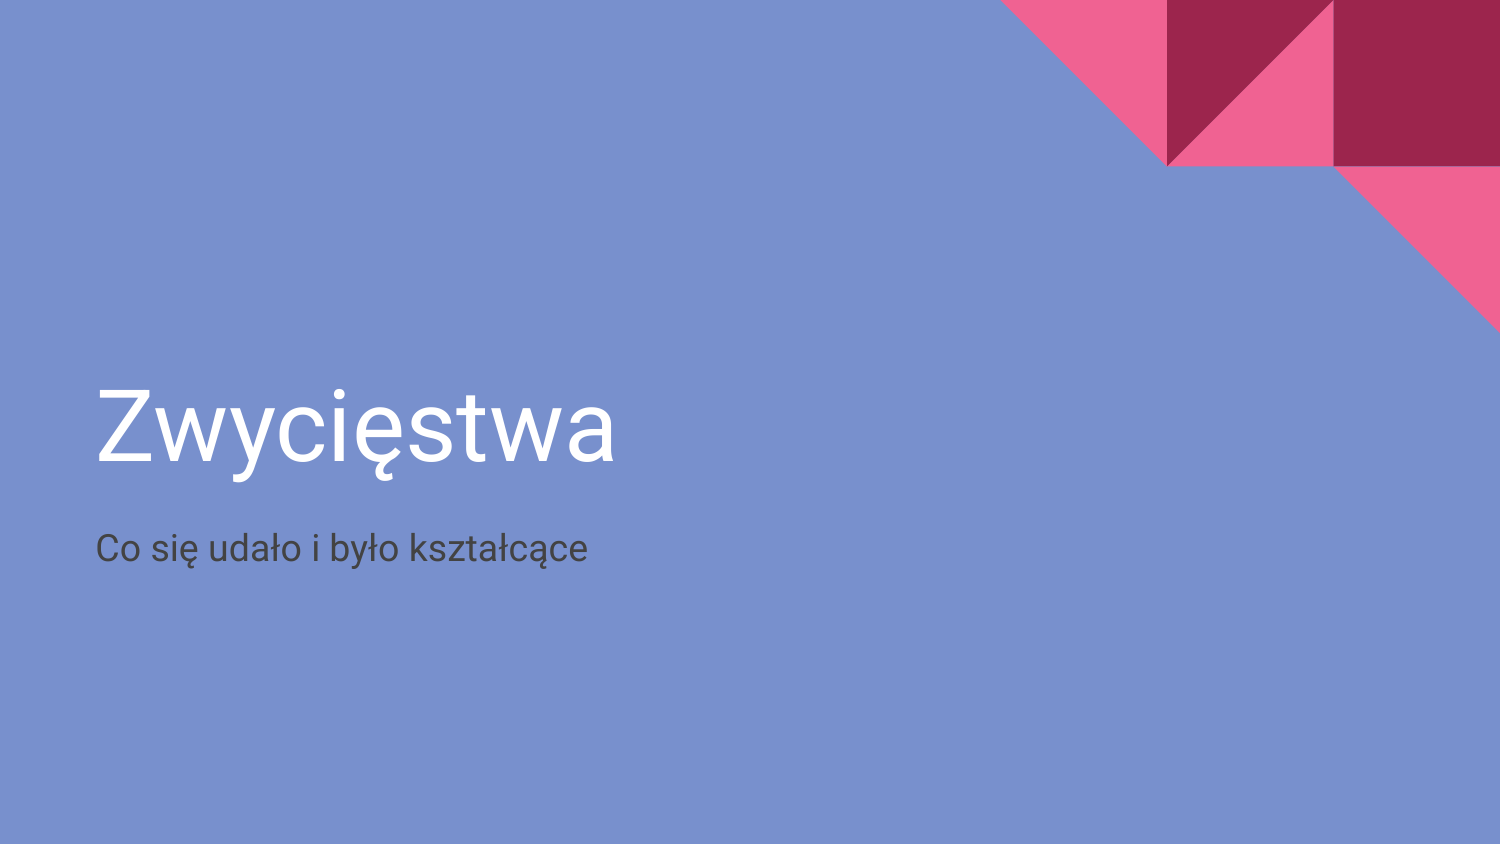

# Zwycięstwa
Co się udało i było kształcące